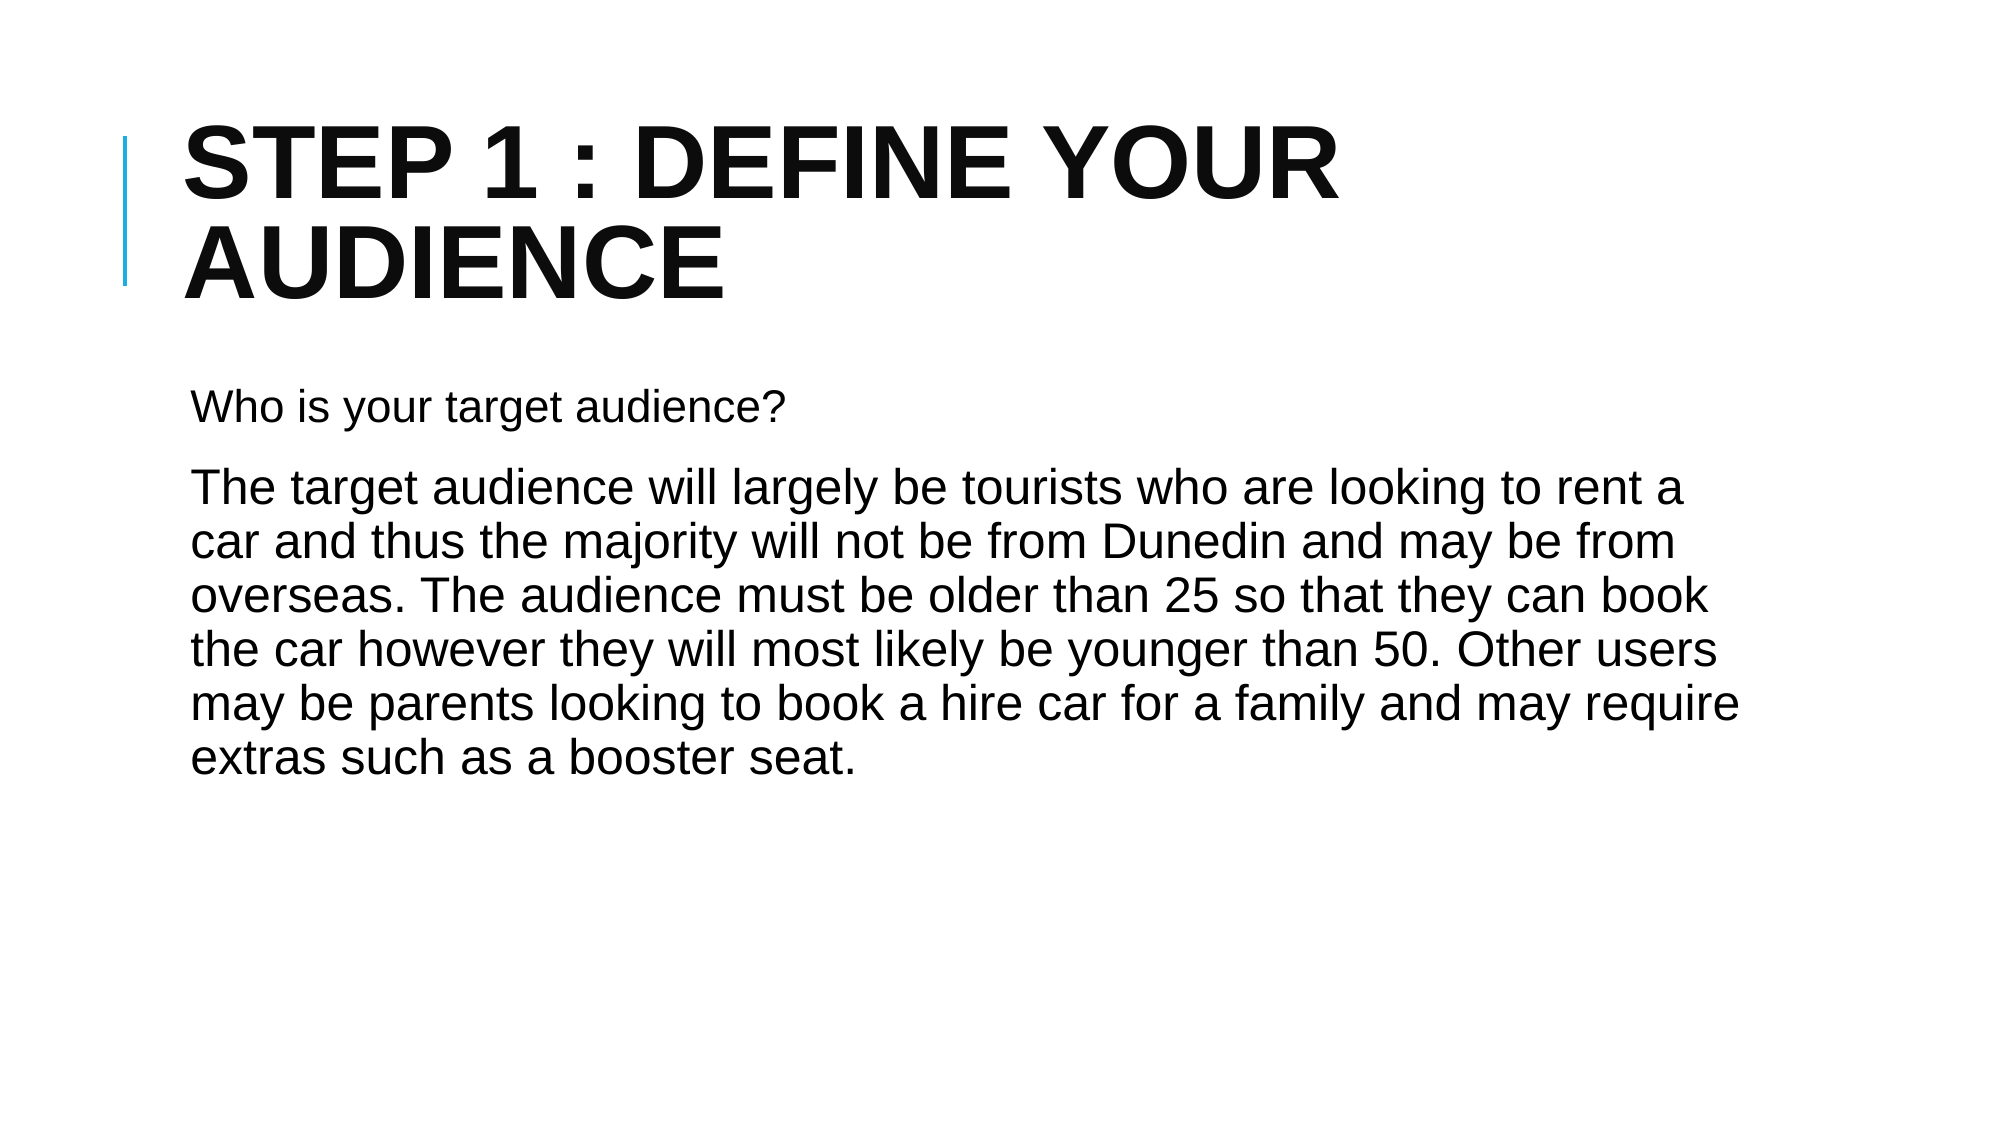

# STEP 1 : DEFINE YOUR AUDIENCE
Who is your target audience?
The target audience will largely be tourists who are looking to rent a car and thus the majority will not be from Dunedin and may be from overseas. The audience must be older than 25 so that they can book the car however they will most likely be younger than 50. Other users may be parents looking to book a hire car for a family and may require extras such as a booster seat.